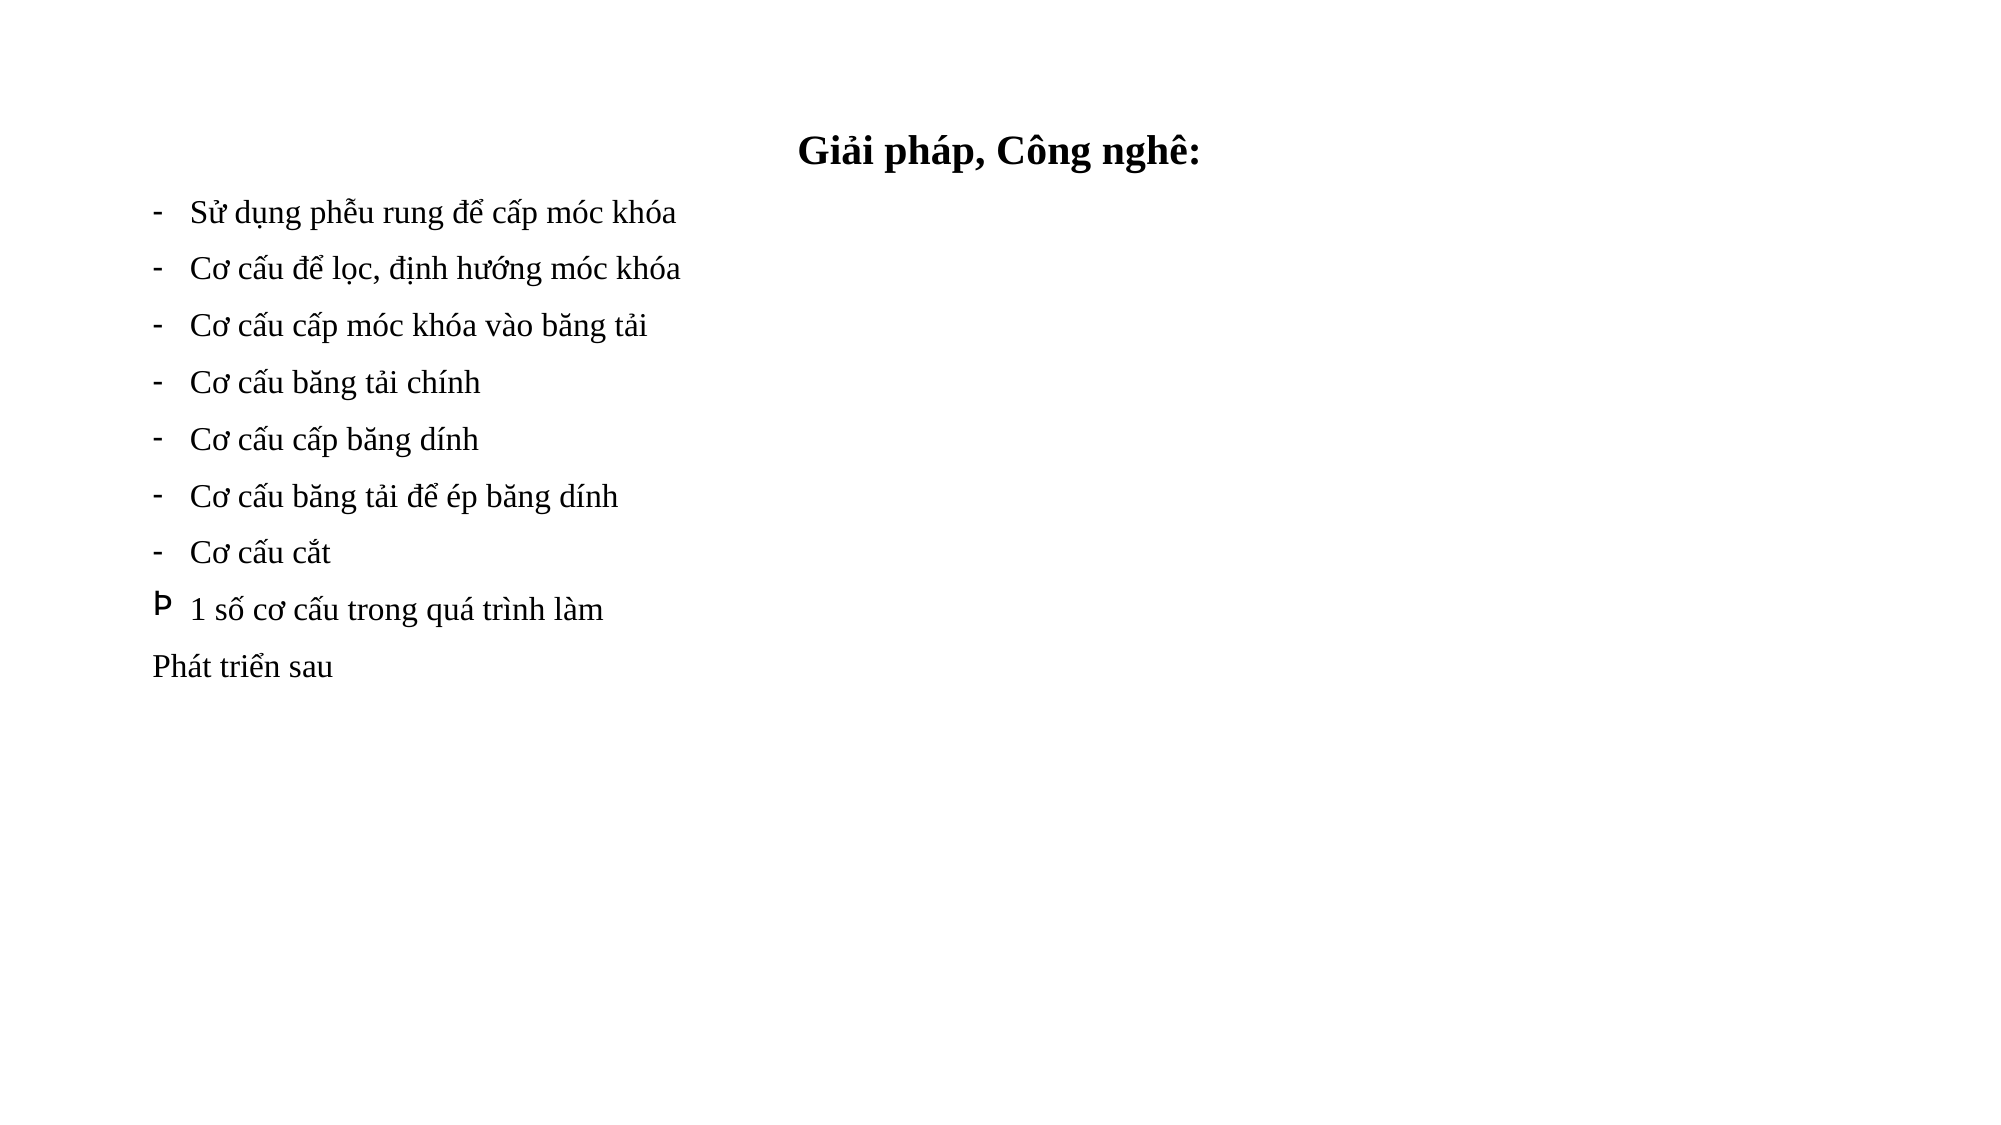

Giải pháp, Công nghê:
Sử dụng phễu rung để cấp móc khóa
Cơ cấu để lọc, định hướng móc khóa
Cơ cấu cấp móc khóa vào băng tải
Cơ cấu băng tải chính
Cơ cấu cấp băng dính
Cơ cấu băng tải để ép băng dính
Cơ cấu cắt
1 số cơ cấu trong quá trình làm
Phát triển sau